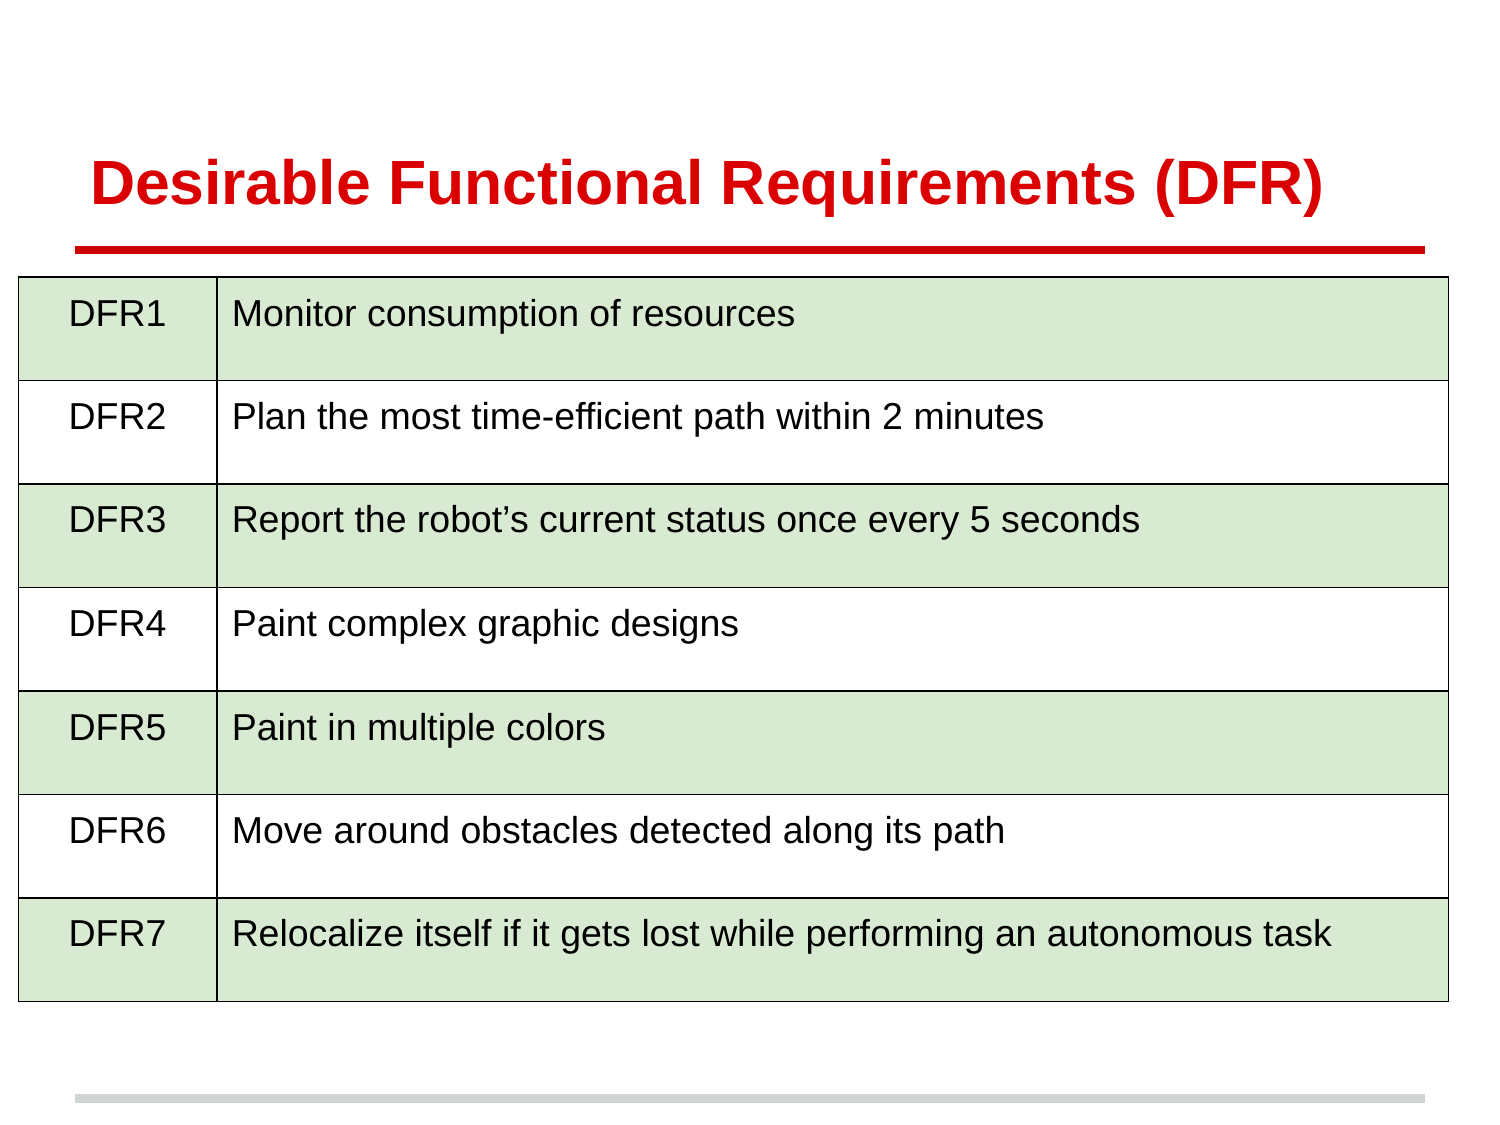

# Desirable Functional Requirements (DFR)
| DFR1 | Monitor consumption of resources |
| --- | --- |
| DFR2 | Plan the most time-efficient path within 2 minutes |
| DFR3 | Report the robot’s current status once every 5 seconds |
| DFR4 | Paint complex graphic designs |
| DFR5 | Paint in multiple colors |
| DFR6 | Move around obstacles detected along its path |
| DFR7 | Relocalize itself if it gets lost while performing an autonomous task |